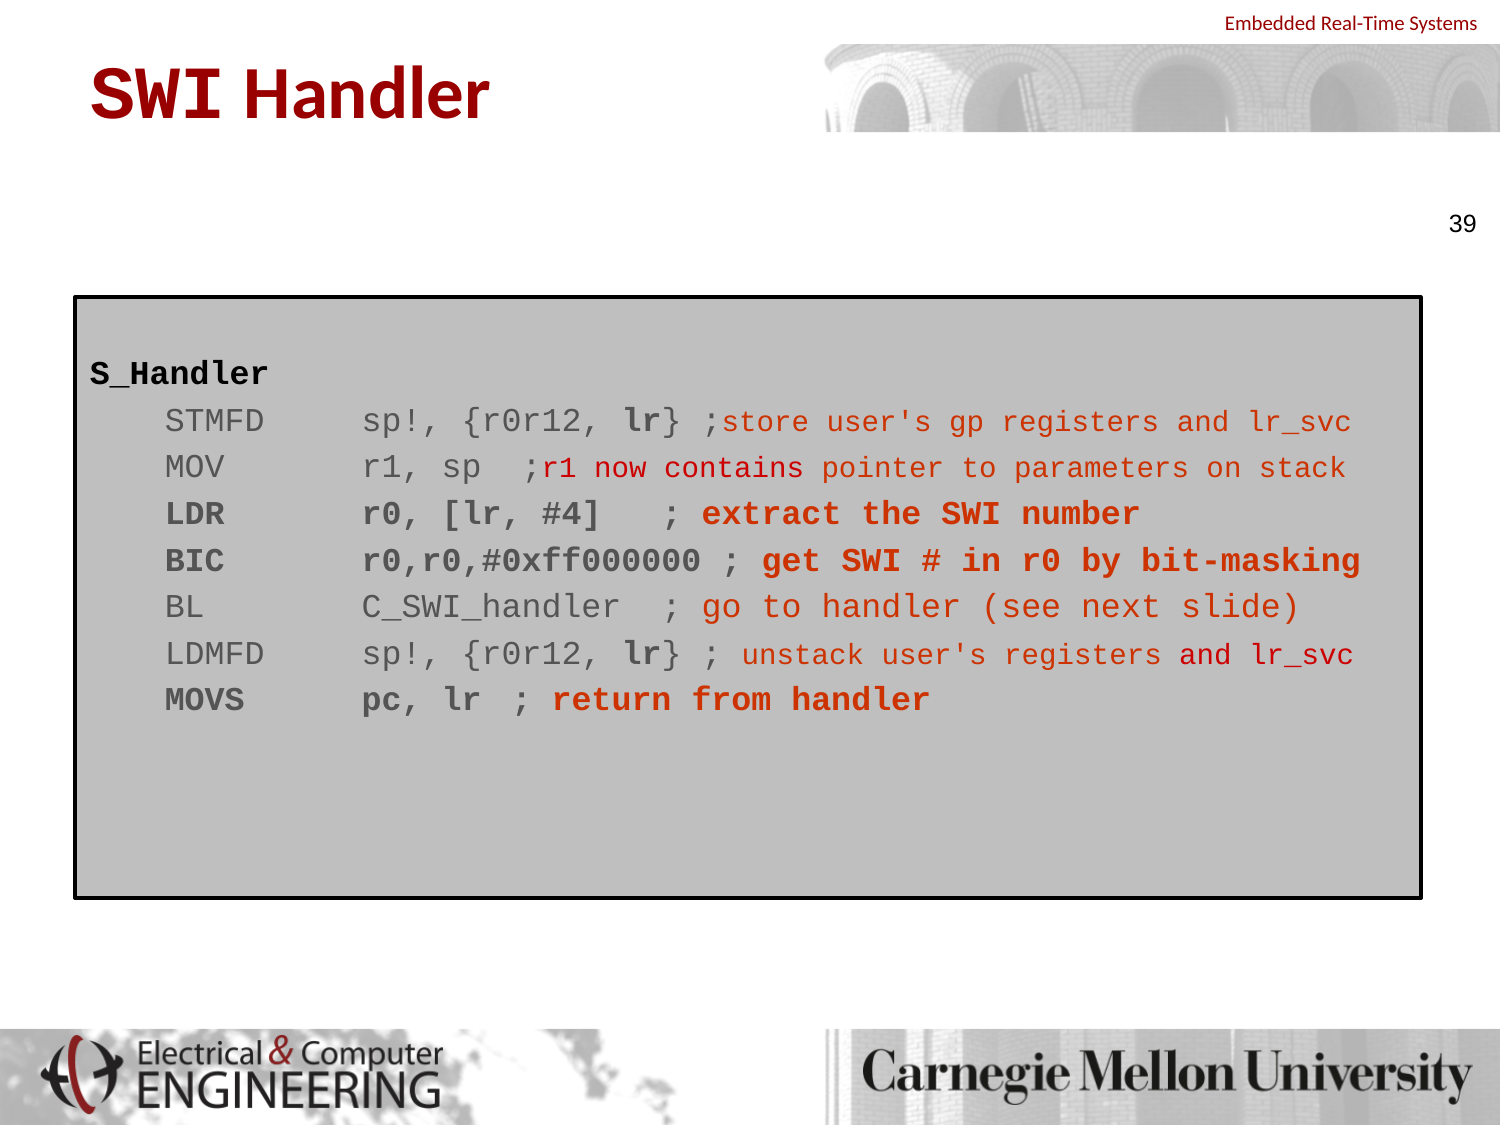

# SWI Handler
39

S_Handler
STMFD 	sp!, {r0­r12, lr} ;store user's gp registers and lr_svc
MOV 	r1, sp  ;r1 now contains pointer to parameters on stack
LDR 	r0, [lr, #­4] 	; extract the SWI number
BIC 	r0,r0,#0xff000000 ; get SWI # in r0 by bit-masking
BL 	C_SWI_handler 	; go to handler (see next slide)
LDMFD 	sp!, {r0­r12, lr} ; unstack user's registers and lr_svc
MOVS 	pc, lr 	; return from handler